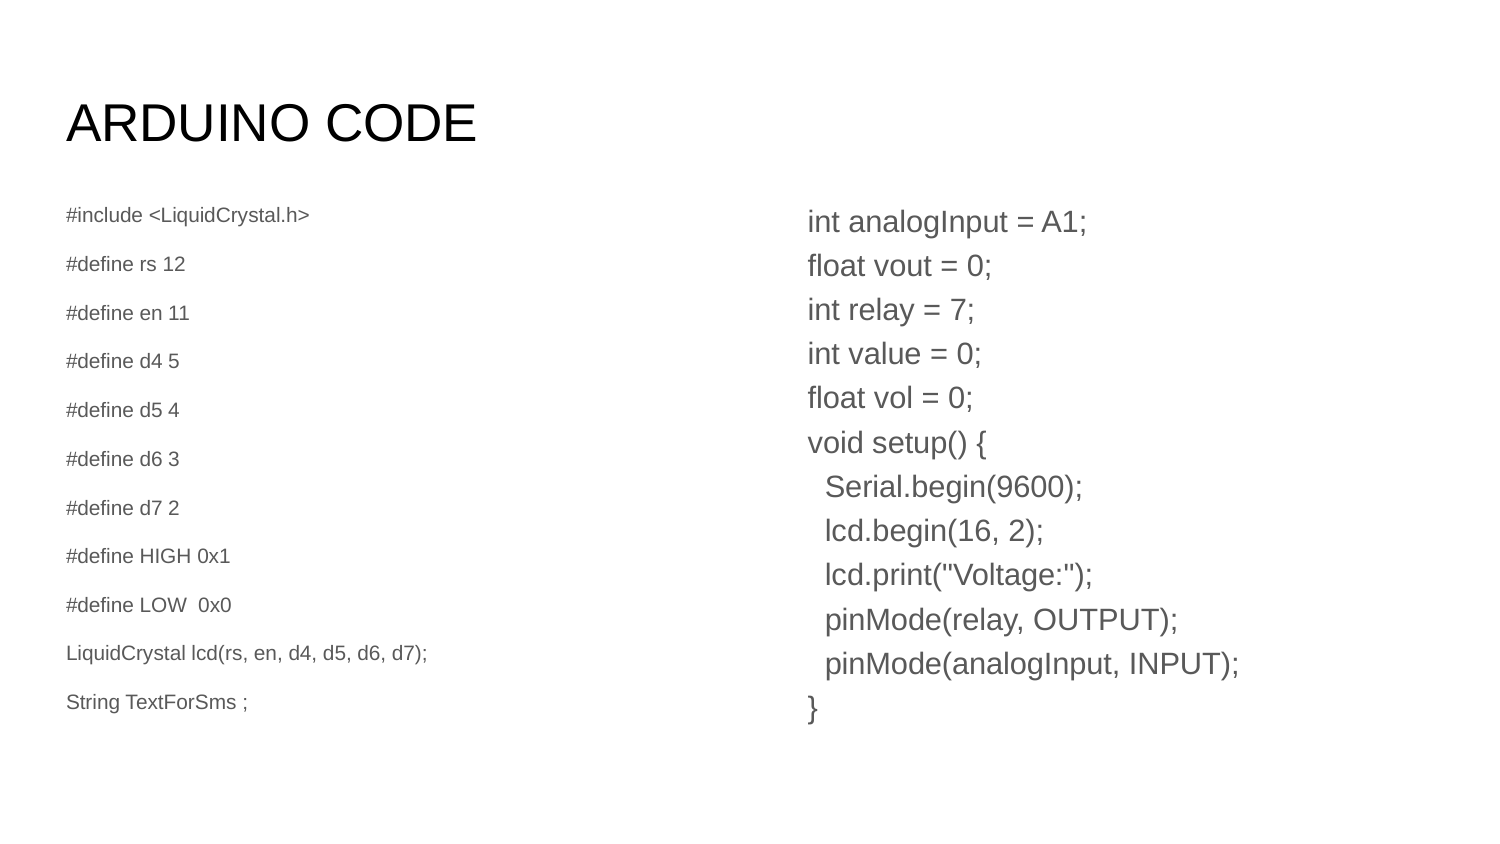

# ARDUINO CODE
#include <LiquidCrystal.h>
#define rs 12
#define en 11
#define d4 5
#define d5 4
#define d6 3
#define d7 2
#define HIGH 0x1
#define LOW  0x0
LiquidCrystal lcd(rs, en, d4, d5, d6, d7);
String TextForSms ;
int analogInput = A1;
float vout = 0;
int relay = 7;
int value = 0;
float vol = 0;
void setup() {
  Serial.begin(9600);
  lcd.begin(16, 2);
  lcd.print("Voltage:");
  pinMode(relay, OUTPUT);
  pinMode(analogInput, INPUT);
}